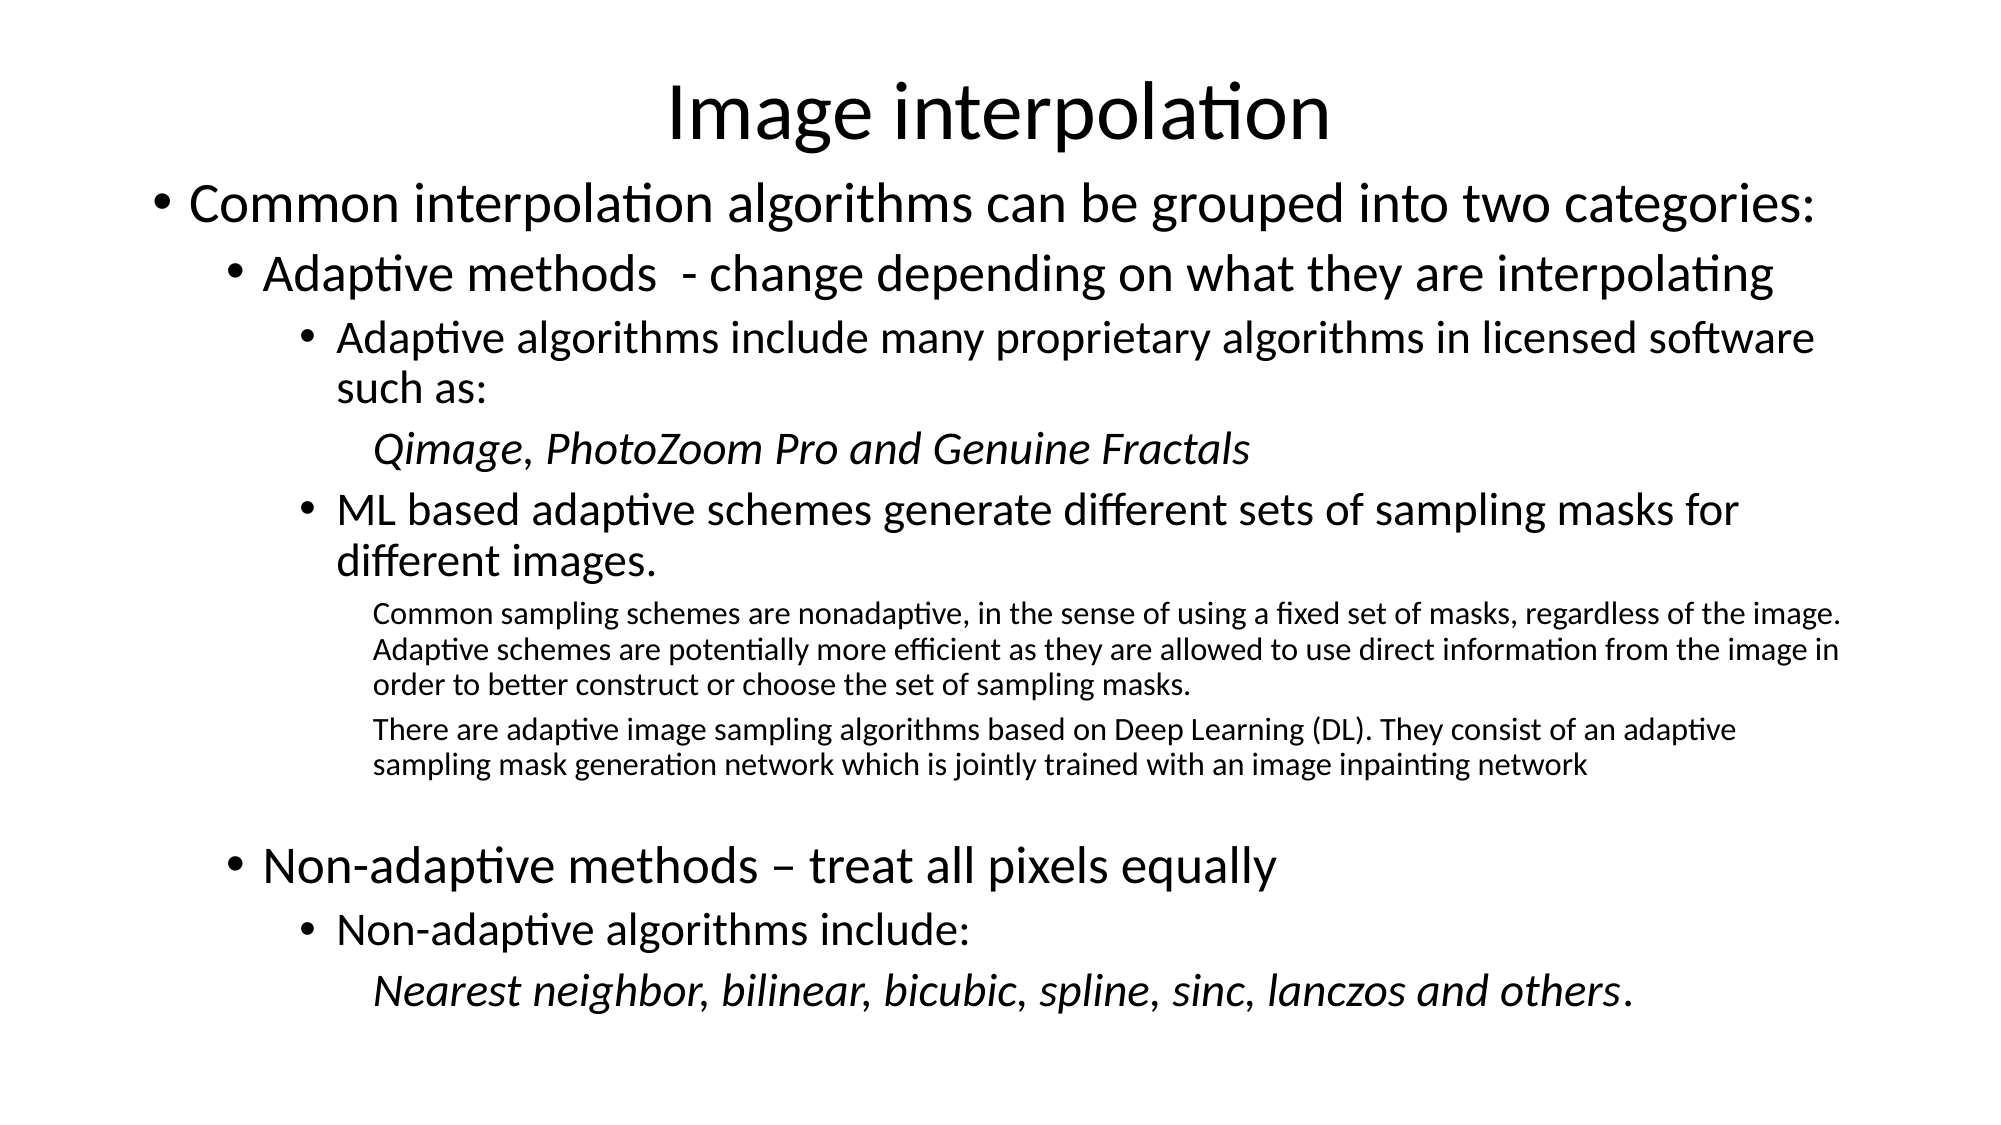

# Image interpolation
Common interpolation algorithms can be grouped into two categories:
Adaptive methods  - change depending on what they are interpolating
Adaptive algorithms include many proprietary algorithms in licensed software such as:
Qimage, PhotoZoom Pro and Genuine Fractals
ML based adaptive schemes generate different sets of sampling masks for different images.
Common sampling schemes are nonadaptive, in the sense of using a fixed set of masks, regardless of the image. Adaptive schemes are potentially more efficient as they are allowed to use direct information from the image in order to better construct or choose the set of sampling masks.
There are adaptive image sampling algorithms based on Deep Learning (DL). They consist of an adaptive sampling mask generation network which is jointly trained with an image inpainting network

Non-adaptive methods – treat all pixels equally
Non-adaptive algorithms include:
Nearest neighbor, bilinear, bicubic, spline, sinc, lanczos and others.